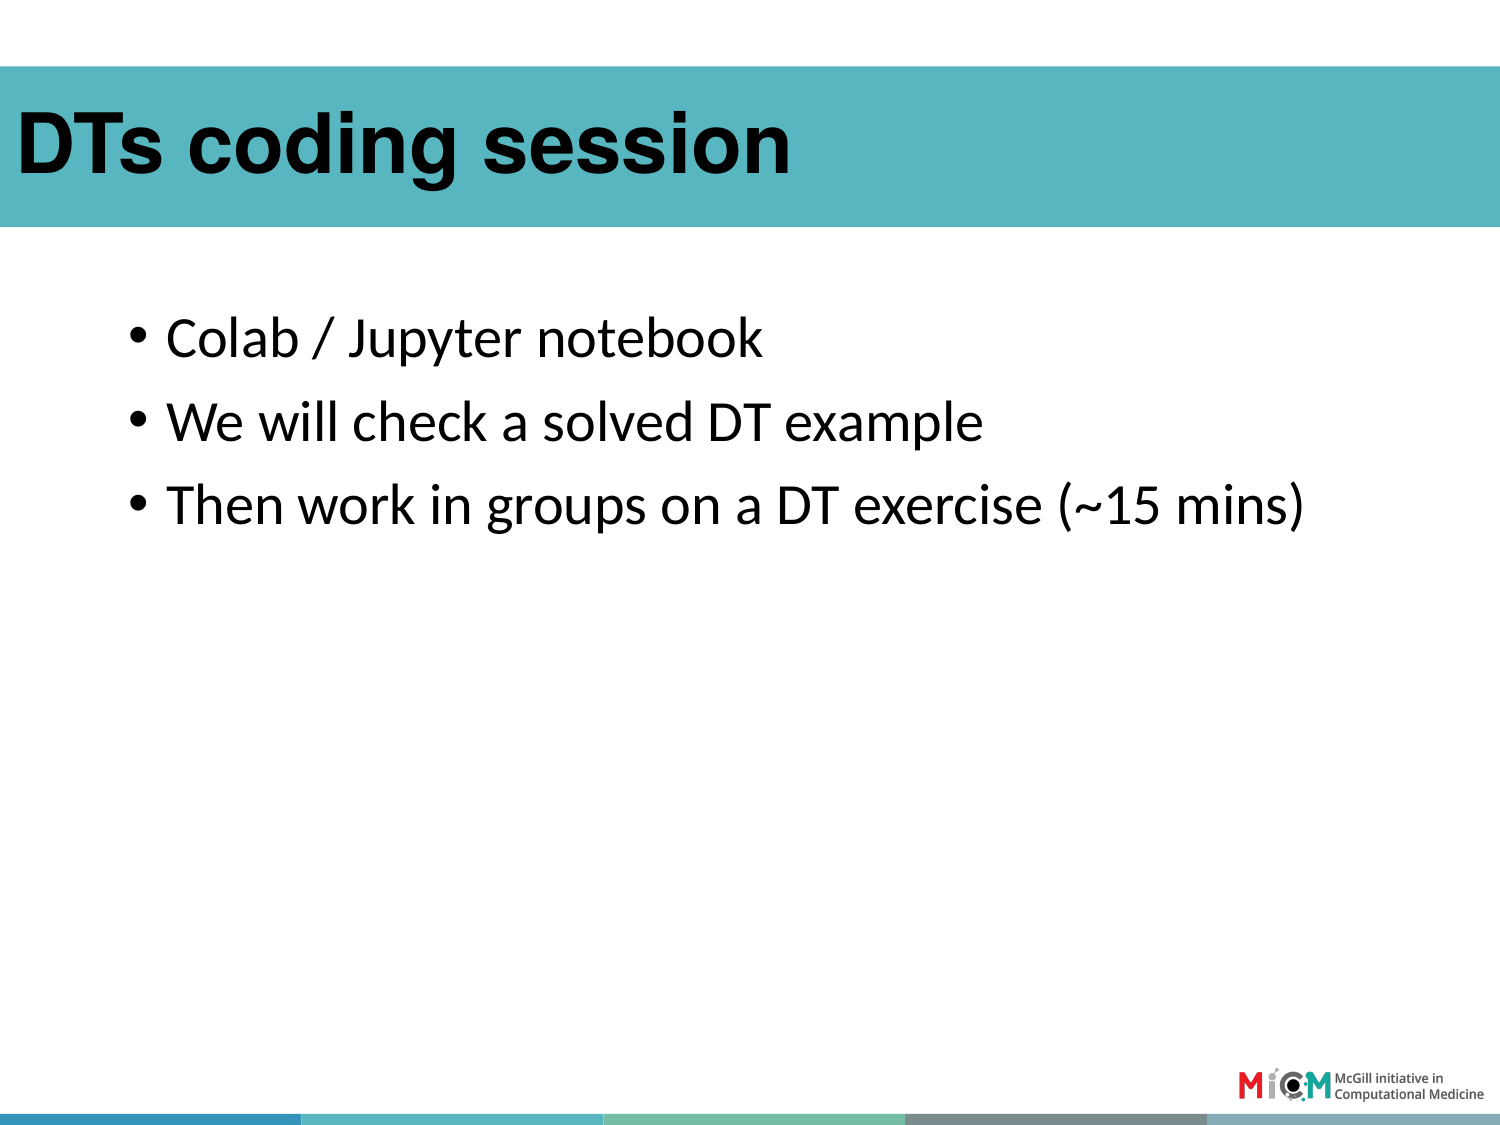

#
DTs coding session

Colab / Jupyter notebook
We will check a solved DT example
Then work in groups on a DT exercise (~15 mins)